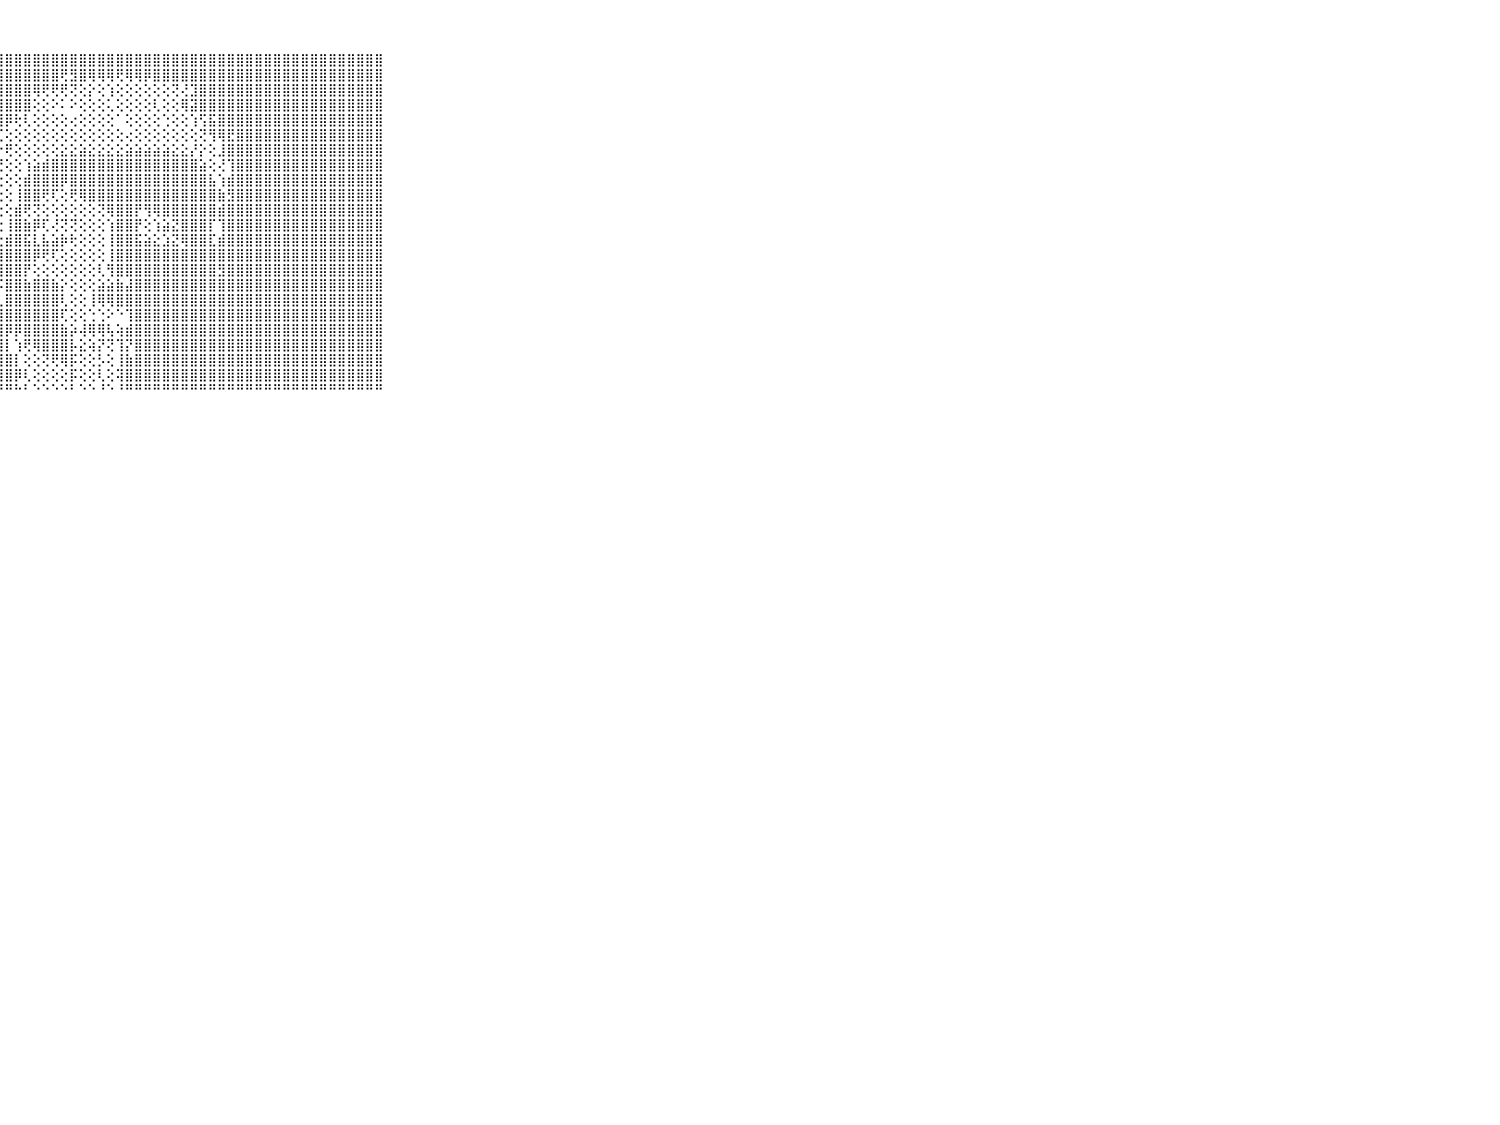

⠀⠀⠀⠀⠀⠀⠀⠀⠀⠀⠀⣿⣿⣿⣿⣿⣿⣿⣿⣿⣿⣿⣿⣿⣿⣿⣿⣿⣿⣿⣿⣿⣿⣿⣿⣿⣿⣿⣿⣿⣿⣿⣿⣿⣿⣿⣿⣿⣿⣿⣿⣿⣿⣿⣿⣿⣿⣿⣿⣿⣿⣿⣿⣿⣿⣿⣿⣿⣿⠀⠀⠀⠀⠀⠀⠀⠀⠀⠀⠀⠀
⠀⠀⠀⠀⠀⠀⠀⠀⠀⠀⠀⣿⣿⣿⣿⣿⣿⣿⣿⣿⣿⣿⣿⣿⣿⣿⣿⣿⣿⣿⣿⣿⣿⣿⢟⣻⣿⢿⢿⢿⢟⢿⢿⡿⣿⣿⣿⣿⣿⣿⣿⣿⣿⣿⣿⣿⣿⣿⣿⣿⣿⣿⣿⣿⣿⣿⣿⣿⣿⠀⠀⠀⠀⠀⠀⠀⠀⠀⠀⠀⠀
⠀⠀⠀⠀⠀⠀⠀⠀⠀⠀⠀⣿⣿⣿⣿⣿⣿⣿⣿⣿⣿⣿⣿⣿⣿⣿⣿⣿⣿⣿⣿⢿⢟⢟⢟⢝⢕⡕⢕⢱⢕⢕⢕⢕⢕⢕⢝⢜⣹⣿⣿⣿⣿⣿⣿⣿⣿⣿⣿⣿⣿⣿⣿⣿⣿⣿⣿⣿⣿⠀⠀⠀⠀⠀⠀⠀⠀⠀⠀⠀⠀
⠀⠀⠀⠀⠀⠀⠀⠀⠀⠀⠀⣿⣿⣿⣿⣿⣿⣿⣿⣿⣿⣿⣿⣿⣿⣿⣿⣿⣿⣿⣿⢕⢕⠕⠅⠕⢕⢕⢕⢅⢕⢕⢕⢕⢇⢕⢕⢿⣽⣿⣿⣿⣿⣿⣿⣿⣿⣿⣿⣿⣿⣿⣿⣿⣿⣿⣿⣿⣿⠀⠀⠀⠀⠀⠀⠀⠀⠀⠀⠀⠀
⠀⠀⠀⠀⠀⠀⠀⠀⠀⠀⠀⣿⣿⣿⣿⣿⣿⣿⣿⣿⣿⣿⣿⣿⣿⣿⣿⣿⡿⢗⢇⢕⢕⢕⢕⢔⢕⢕⢕⢕⠁⢕⢕⢕⢕⢑⢕⢕⢱⢫⣯⣿⣿⣿⣿⣿⣿⣿⣿⣿⣿⣿⣿⣿⣿⣿⣿⣿⣿⠀⠀⠀⠀⠀⠀⠀⠀⠀⠀⠀⠀
⠀⠀⠀⠀⠀⠀⠀⠀⠀⠀⠀⣿⣿⣿⣿⣿⣿⣿⣿⣿⣿⣿⣿⣿⣿⣿⣾⢏⢕⢕⢕⢕⢕⢕⢕⢕⢕⢕⢕⢕⢕⢔⢕⢕⢕⢕⢕⢕⢕⢝⢻⢿⣟⣿⣿⣿⣿⣿⣿⣿⣿⣿⣿⣿⣿⣿⣿⣿⣿⠀⠀⠀⠀⠀⠀⠀⠀⠀⠀⠀⠀
⠀⠀⠀⠀⠀⠀⠀⠀⠀⠀⠀⣿⣿⣿⣿⣿⣿⣿⣿⣿⣿⣿⣿⣿⣿⣿⣞⡗⢟⢕⢕⢕⢕⢕⣕⣕⣵⣕⣕⣕⣕⣵⣵⣵⣵⣵⣕⣕⡜⡕⢕⣸⣿⣿⣿⣿⣿⣿⣿⣿⣿⣿⣿⣿⣿⣿⣿⣿⣿⠀⠀⠀⠀⠀⠀⠀⠀⠀⠀⠀⠀
⠀⠀⠀⠀⠀⠀⠀⠀⠀⠀⠀⣿⣿⣿⣿⣿⣿⣿⣿⣿⣿⣿⣿⣿⣿⣿⡟⢝⢕⢕⢱⣵⣾⣿⣿⣿⣿⣿⣿⣿⣿⣿⣿⣿⣿⣿⣿⣿⣿⣵⢕⢜⢹⣿⣿⣿⣿⣿⣿⣿⣿⣿⣿⣿⣿⣿⣿⣿⣿⠀⠀⠀⠀⠀⠀⠀⠀⠀⠀⠀⠀
⠀⠀⠀⠀⠀⠀⠀⠀⠀⠀⠀⣿⣿⣿⣿⣿⣿⣿⣿⣿⣿⣿⣿⣿⣿⣿⢏⢕⢕⢕⣾⣿⣿⣿⡿⣿⣿⣿⣿⣿⣿⣿⣿⣿⣿⣿⣿⣿⣿⣿⣧⢱⣾⣿⣿⣿⣿⣿⣿⣿⣿⣿⣿⣿⣿⣿⣿⣿⣿⠀⠀⠀⠀⠀⠀⠀⠀⠀⠀⠀⠀
⠀⠀⠀⠀⠀⠀⠀⠀⠀⠀⠀⣿⣿⣿⣿⣿⣿⣿⣿⣿⣿⣿⣿⣿⣿⣿⢕⢕⢕⢸⣿⣿⢟⢏⢕⢟⢿⣿⣿⣿⣿⣿⣿⣿⣿⣿⣿⣿⣿⣿⣿⣷⣻⣿⣿⣿⣿⣿⣿⣿⣿⣿⣿⣿⣿⣿⣿⣿⣿⠀⠀⠀⠀⠀⠀⠀⠀⠀⠀⠀⠀
⠀⠀⠀⠀⠀⠀⠀⠀⠀⠀⠀⣿⣿⣿⣿⣿⣿⣿⣿⣿⣿⣿⣿⣿⣿⡏⢕⢕⢕⣾⢟⢝⢕⢕⢕⢕⢕⢕⢝⢿⣿⣿⡟⢻⢿⣿⣿⣿⣿⣿⣿⣾⣿⣿⣿⣿⣿⣿⣿⣿⣿⣿⣿⣿⣿⣿⣿⣿⣿⠀⠀⠀⠀⠀⠀⠀⠀⠀⠀⠀⠀
⠀⠀⠀⠀⠀⠀⠀⠀⠀⠀⠀⣿⣿⣿⣿⣿⣿⣿⣿⣿⣿⣿⣿⣿⣿⣏⢇⢕⢸⣿⣷⡿⢏⢜⢝⢝⢕⢕⢕⢱⣿⣿⡟⢕⢱⣵⣝⣿⣿⣿⡏⢹⣿⣿⣿⣿⣿⣿⣿⣿⣿⣿⣿⣿⣿⣿⣿⣿⣿⠀⠀⠀⠀⠀⠀⠀⠀⠀⠀⠀⠀
⠀⠀⠀⠀⠀⠀⠀⠀⠀⠀⠀⣿⣿⣿⣿⣿⣿⣿⣿⣿⣿⣿⣿⣿⣿⣿⣕⣕⣾⣿⣯⣇⣧⣵⡷⢗⢕⢕⢕⢸⣿⣿⣯⣵⣕⣱⣝⢿⣿⣿⣏⣾⣿⣿⣿⣿⣿⣿⣿⣿⣿⣿⣿⣿⣿⣿⣿⣿⣿⠀⠀⠀⠀⠀⠀⠀⠀⠀⠀⠀⠀
⠀⠀⠀⠀⠀⠀⠀⠀⠀⠀⠀⣿⣿⣿⣿⣿⣿⣿⣿⣿⣿⣿⣿⣿⣵⣎⡇⣿⣿⣿⣿⡿⢟⢏⢕⢕⢕⢕⢕⢸⣿⣿⣿⣿⣿⣿⣿⣿⣿⣿⣿⣿⣿⣿⣿⣿⣿⣿⣿⣿⣿⣿⣿⣿⣿⣿⣿⣿⣿⠀⠀⠀⠀⠀⠀⠀⠀⠀⠀⠀⠀
⠀⠀⠀⠀⠀⠀⠀⠀⠀⠀⠀⣿⣿⣿⣿⣿⣿⣿⣿⣿⣿⣿⣿⣿⣿⣷⣱⢽⣿⣿⡟⢕⢕⢕⢕⢕⢕⢕⢇⢻⣿⣿⣿⣿⣿⣿⣿⣿⣿⣿⣿⣻⣿⣿⣿⣿⣿⣿⣿⣿⣿⣿⣿⣿⣿⣿⣿⣿⣿⠀⠀⠀⠀⠀⠀⠀⠀⠀⠀⠀⠀
⠀⠀⠀⠀⠀⠀⠀⠀⠀⠀⠀⣿⣿⣿⣿⣿⣿⣿⣿⣿⣿⣿⣿⣿⣿⣿⣜⡫⣿⣿⣷⣿⣿⣷⡕⢕⢕⢕⣵⣵⣷⣼⣿⣿⣿⣿⣿⣿⣿⣿⣿⣿⣿⣿⣿⣿⣿⣿⣿⣿⣿⣿⣿⣿⣿⣿⣿⣿⣿⠀⠀⠀⠀⠀⠀⠀⠀⠀⠀⠀⠀
⠀⠀⠀⠀⠀⠀⠀⠀⠀⠀⠀⣿⣿⣿⣿⣿⣿⣿⣿⣿⣿⣿⣿⣿⣿⣿⣿⣇⣿⣿⣿⣿⣿⣿⢇⢕⢕⢸⢿⢿⣿⣿⣿⣿⣿⣿⣿⣿⣿⣿⣿⣿⣿⣿⣿⣿⣿⣿⣿⣿⣿⣿⣿⣿⣿⣿⣿⣿⣿⠀⠀⠀⠀⠀⠀⠀⠀⠀⠀⠀⠀
⠀⠀⠀⠀⠀⠀⠀⠀⠀⠀⠀⣿⣿⣿⣿⣿⣿⣿⣿⣿⣿⣿⣿⣿⣿⣿⣿⣿⣿⣿⣿⣿⣿⣿⢏⢕⢕⢑⢑⠕⠑⢹⣿⣿⣿⣿⣿⣿⣿⣿⣿⣿⣿⣿⣿⣿⣿⣿⣿⣿⣿⣿⣿⣿⣿⣿⣿⣿⣿⠀⠀⠀⠀⠀⠀⠀⠀⠀⠀⠀⠀
⠀⠀⠀⠀⠀⠀⠀⠀⠀⠀⠀⣿⣿⣿⣿⣿⣿⣿⣿⣿⣿⣿⣿⣿⣿⣿⣿⣿⡿⡿⣿⣿⣿⣿⣷⡵⢼⢿⢿⢧⢵⣾⣿⣿⣿⣿⣿⣿⣿⣿⣿⣿⣿⣿⣿⣿⣿⣿⣿⣿⣿⣿⣿⣿⣿⣿⣿⣿⣿⠀⠀⠀⠀⠀⠀⠀⠀⠀⠀⠀⠀
⠀⠀⠀⠀⠀⠀⠀⠀⠀⠀⠀⣿⣿⣿⣿⣿⣿⣿⣿⣿⣿⣿⣿⣿⣿⣿⣿⣿⡇⢱⢟⢿⣿⣿⣿⡧⣕⢵⡝⢝⢹⡝⣿⣿⣿⣿⣿⣿⣿⣿⣿⣿⣿⣿⣿⣿⣿⣿⣿⣿⣿⣿⣿⣿⣿⣿⣿⣿⣿⠀⠀⠀⠀⠀⠀⠀⠀⠀⠀⠀⠀
⠀⠀⠀⠀⠀⠀⠀⠀⠀⠀⠀⣿⣿⣿⣿⣿⣿⣿⣿⣿⣿⣿⣿⣿⣿⣿⣫⣿⣿⡇⢕⢕⢝⢟⢿⡯⢕⢕⡣⢕⢸⣷⣿⣿⣿⣿⣿⣿⣿⣿⣿⣿⣿⣿⣿⣿⣿⣿⣿⣿⣿⣿⣿⣿⣿⣿⣿⣿⣿⠀⠀⠀⠀⠀⠀⠀⠀⠀⠀⠀⠀
⠀⠀⠀⠀⠀⠀⠀⠀⠀⠀⠀⣿⣿⣿⣿⣿⣿⣿⣿⣿⣿⣿⣿⣿⡿⣱⡟⣿⣿⡿⢇⢕⢕⢕⢕⡯⢕⢕⢇⢕⢽⣿⣿⣿⣿⣿⣿⣿⣿⣿⣿⣿⣿⣿⣿⣿⣿⣿⣿⣿⣿⣿⣿⣿⣿⣿⣿⣿⣿⠀⠀⠀⠀⠀⠀⠀⠀⠀⠀⠀⠀
⠀⠀⠀⠀⠀⠀⠀⠀⠀⠀⠀⠛⠛⠛⠛⠛⠛⠛⠛⠛⠛⠛⠛⠑⠑⠛⠃⠛⠛⠓⠃⠑⠑⠑⠑⠃⠑⠑⠘⠑⠘⠛⠛⠛⠛⠛⠛⠛⠛⠛⠛⠛⠛⠛⠛⠛⠛⠛⠛⠛⠛⠛⠛⠛⠛⠛⠛⠛⠛⠀⠀⠀⠀⠀⠀⠀⠀⠀⠀⠀⠀